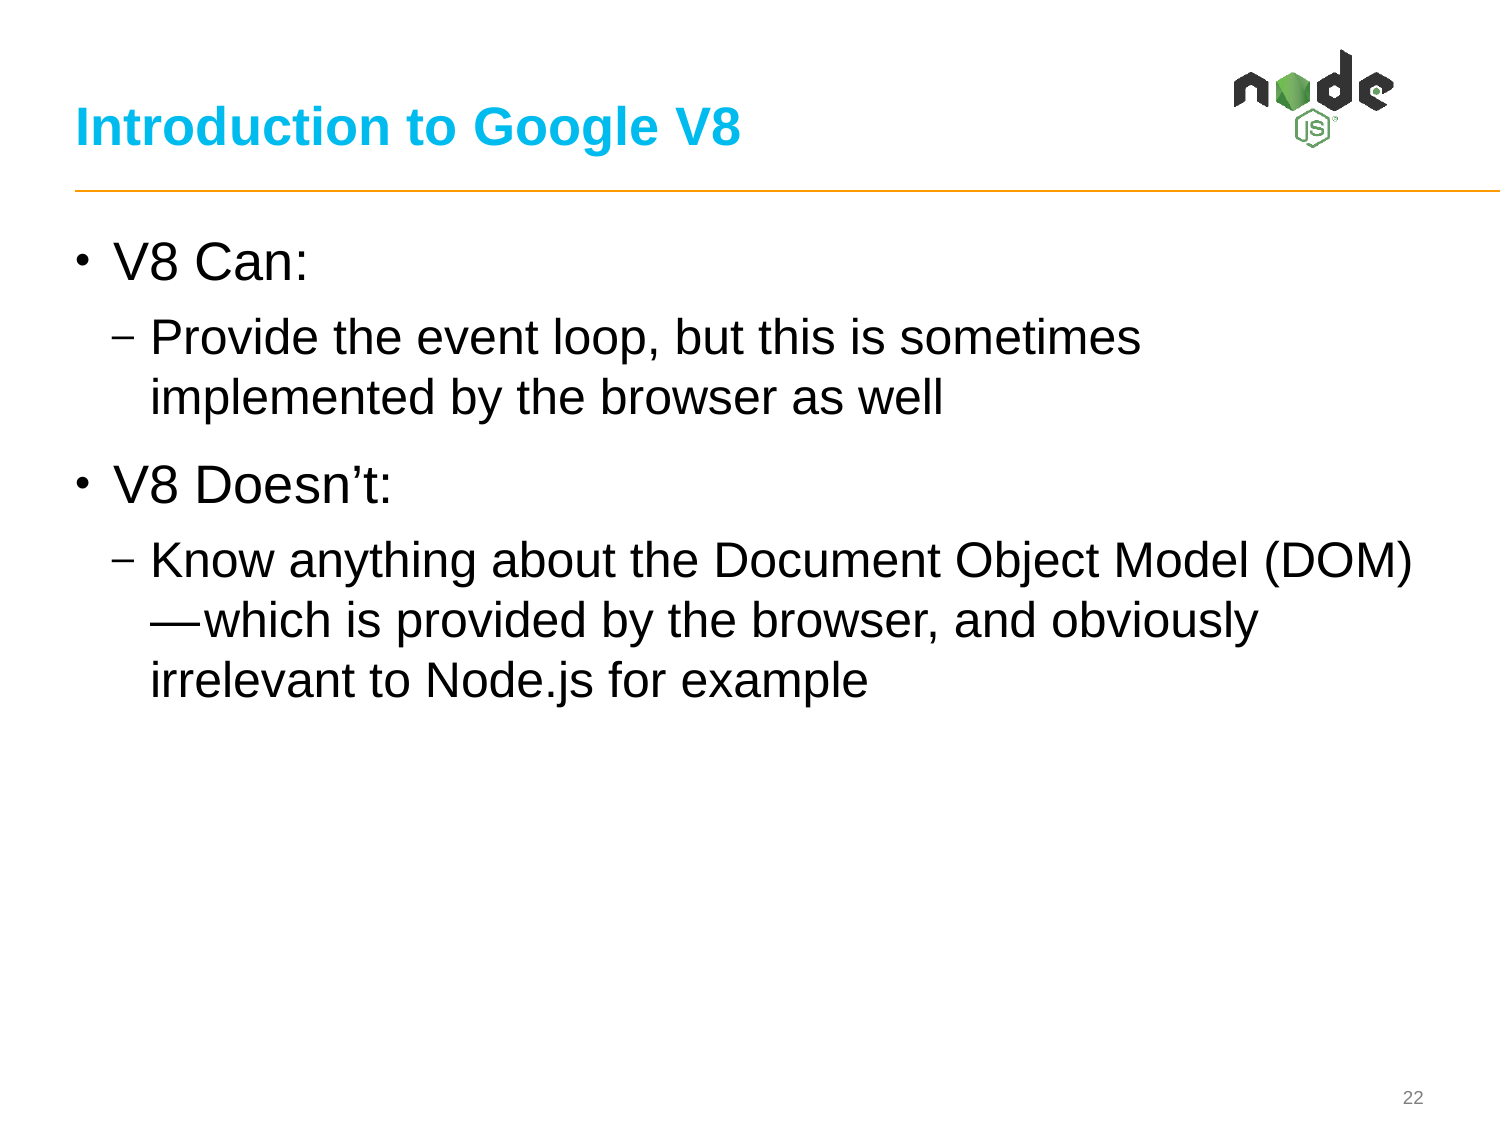

# Introduction to Google V8
V8 Can:
Provide the event loop, but this is sometimes implemented by the browser as well
V8 Doesn’t:
Know anything about the Document Object Model (DOM) — which is provided by the browser, and obviously irrelevant to Node.js for example